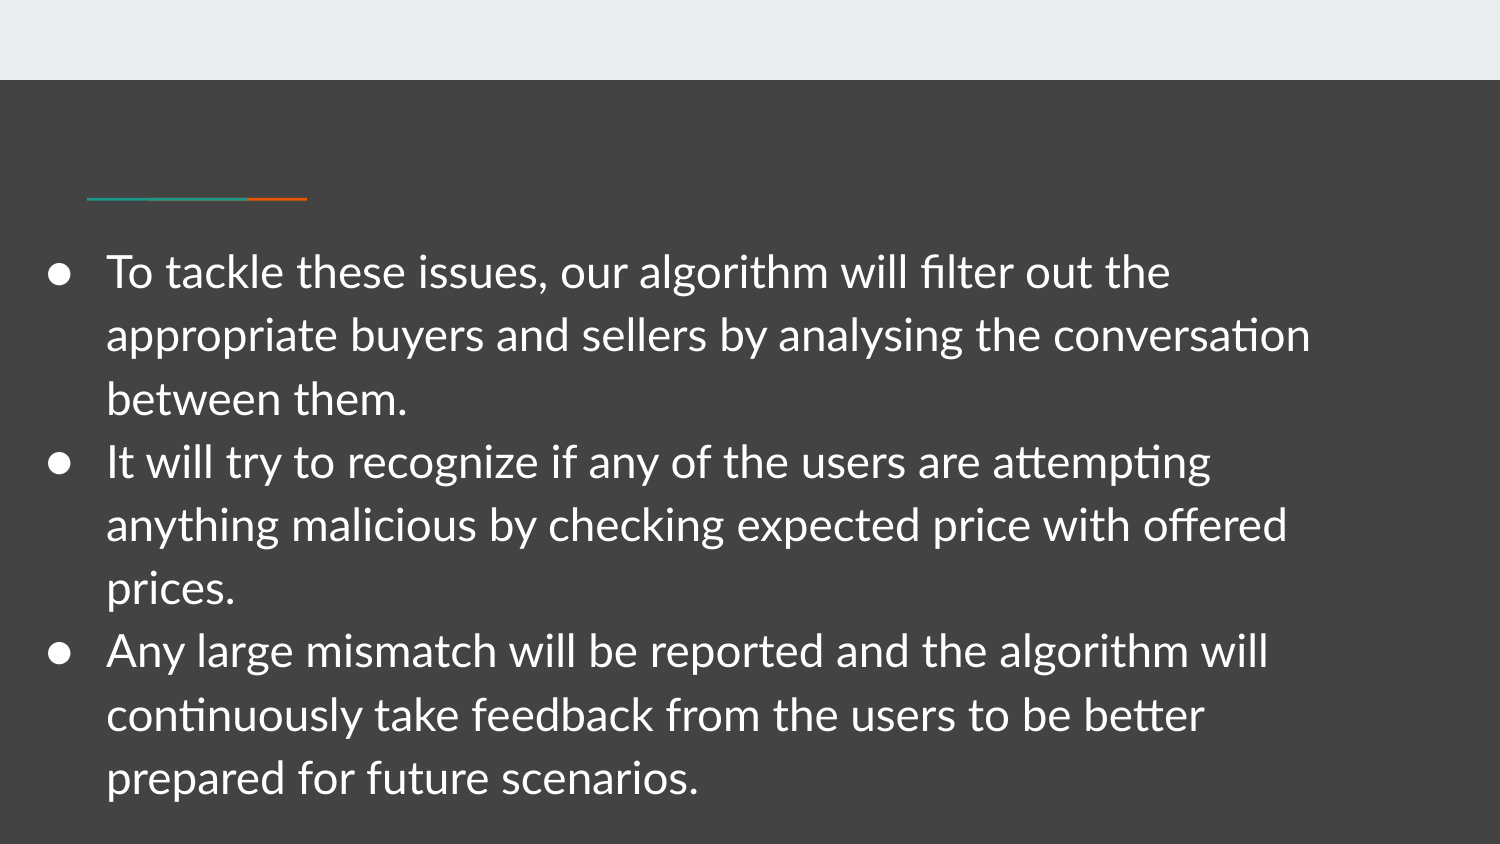

To tackle these issues, our algorithm will filter out the appropriate buyers and sellers by analysing the conversation between them.
It will try to recognize if any of the users are attempting anything malicious by checking expected price with offered prices.
Any large mismatch will be reported and the algorithm will continuously take feedback from the users to be better prepared for future scenarios.